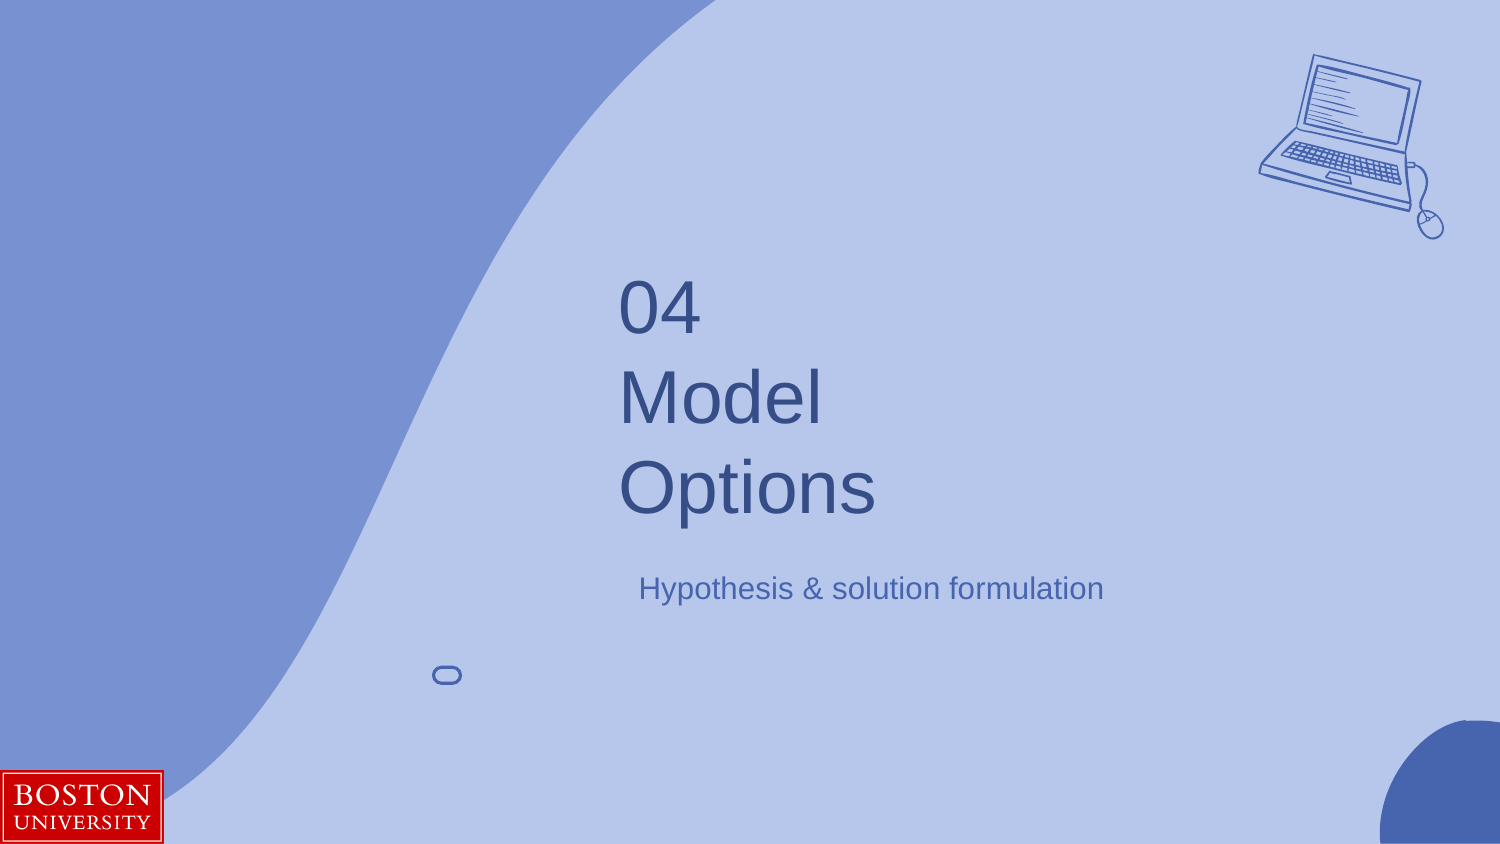

# 04
Model
Options
Hypothesis & solution formulation